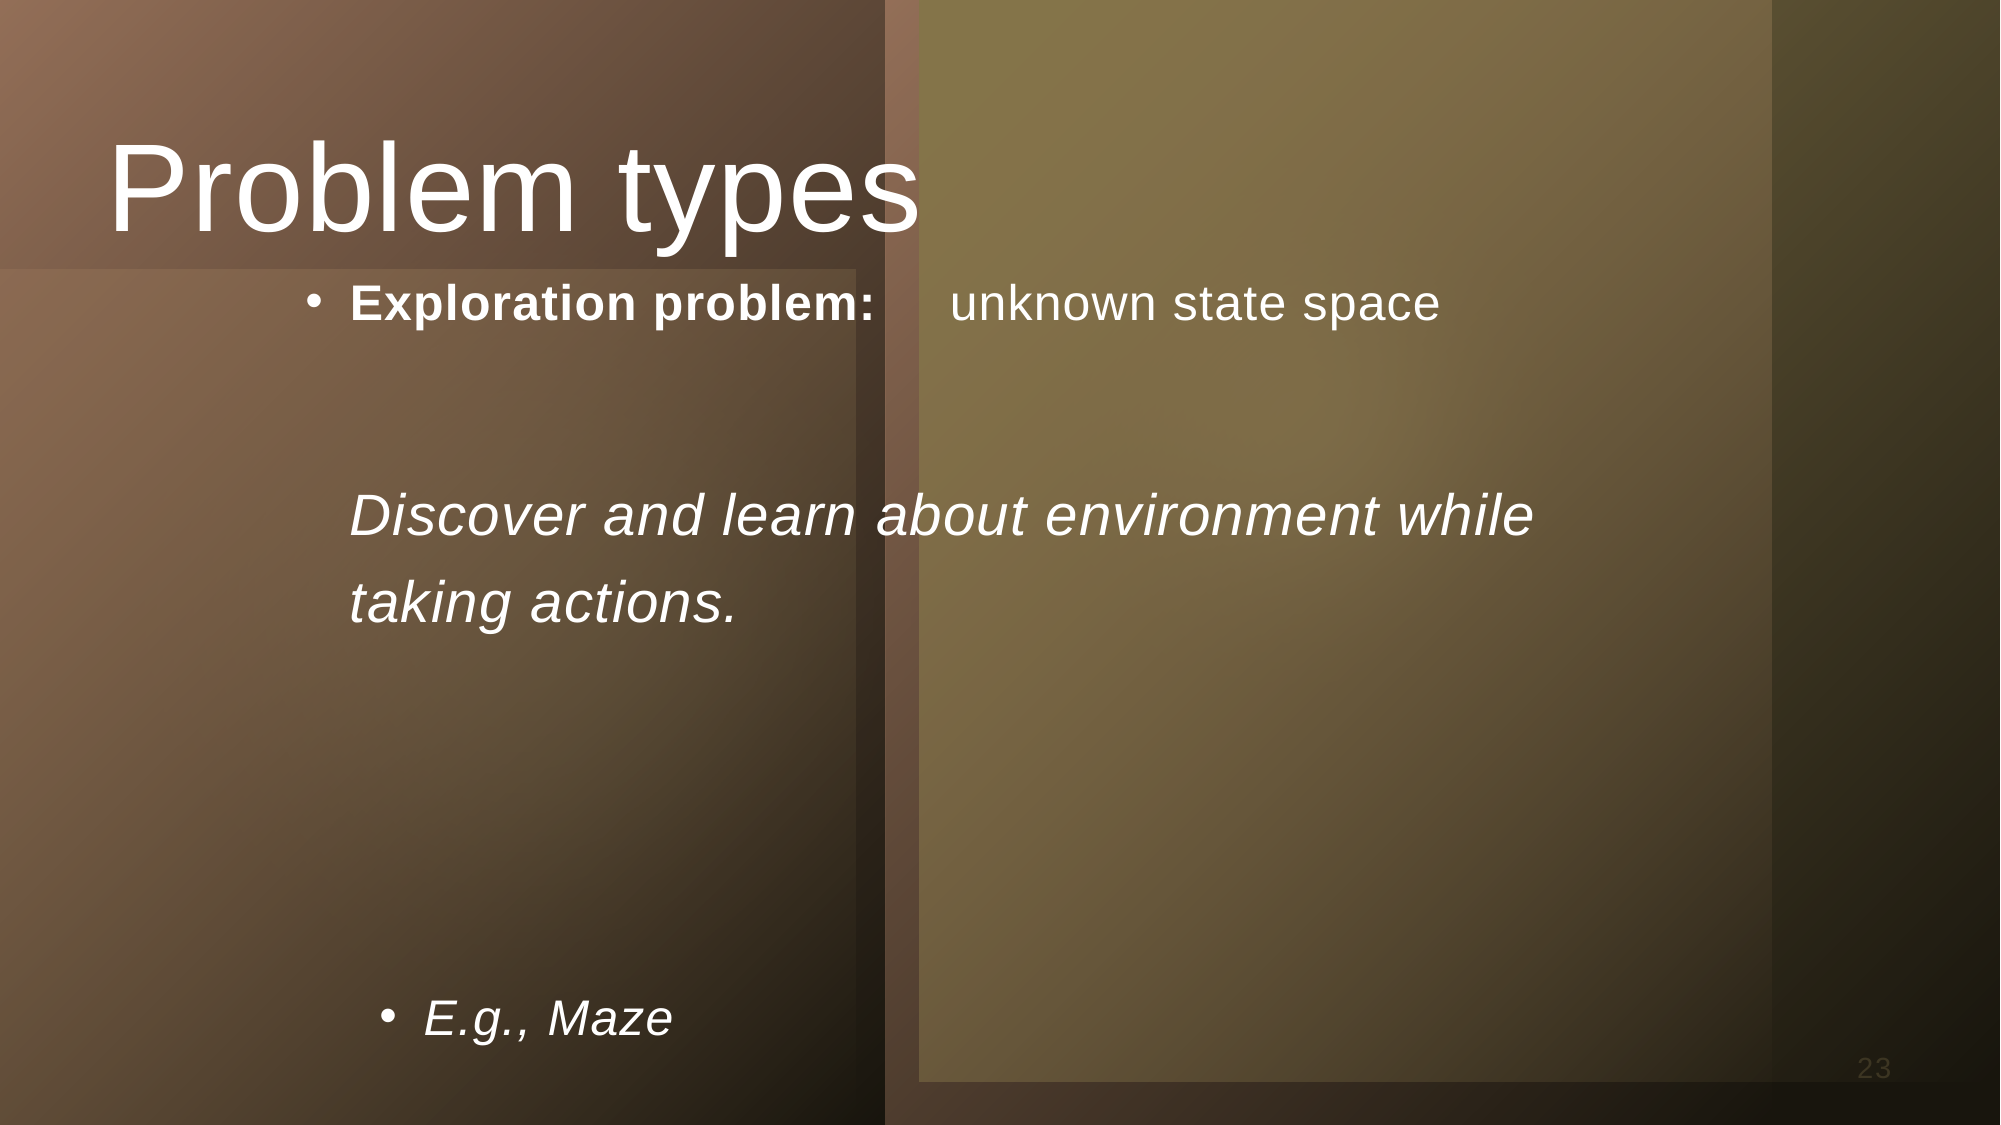

# Problem types
Exploration problem:	unknown state space

	Discover and learn about environment while taking actions.

E.g., Maze

23